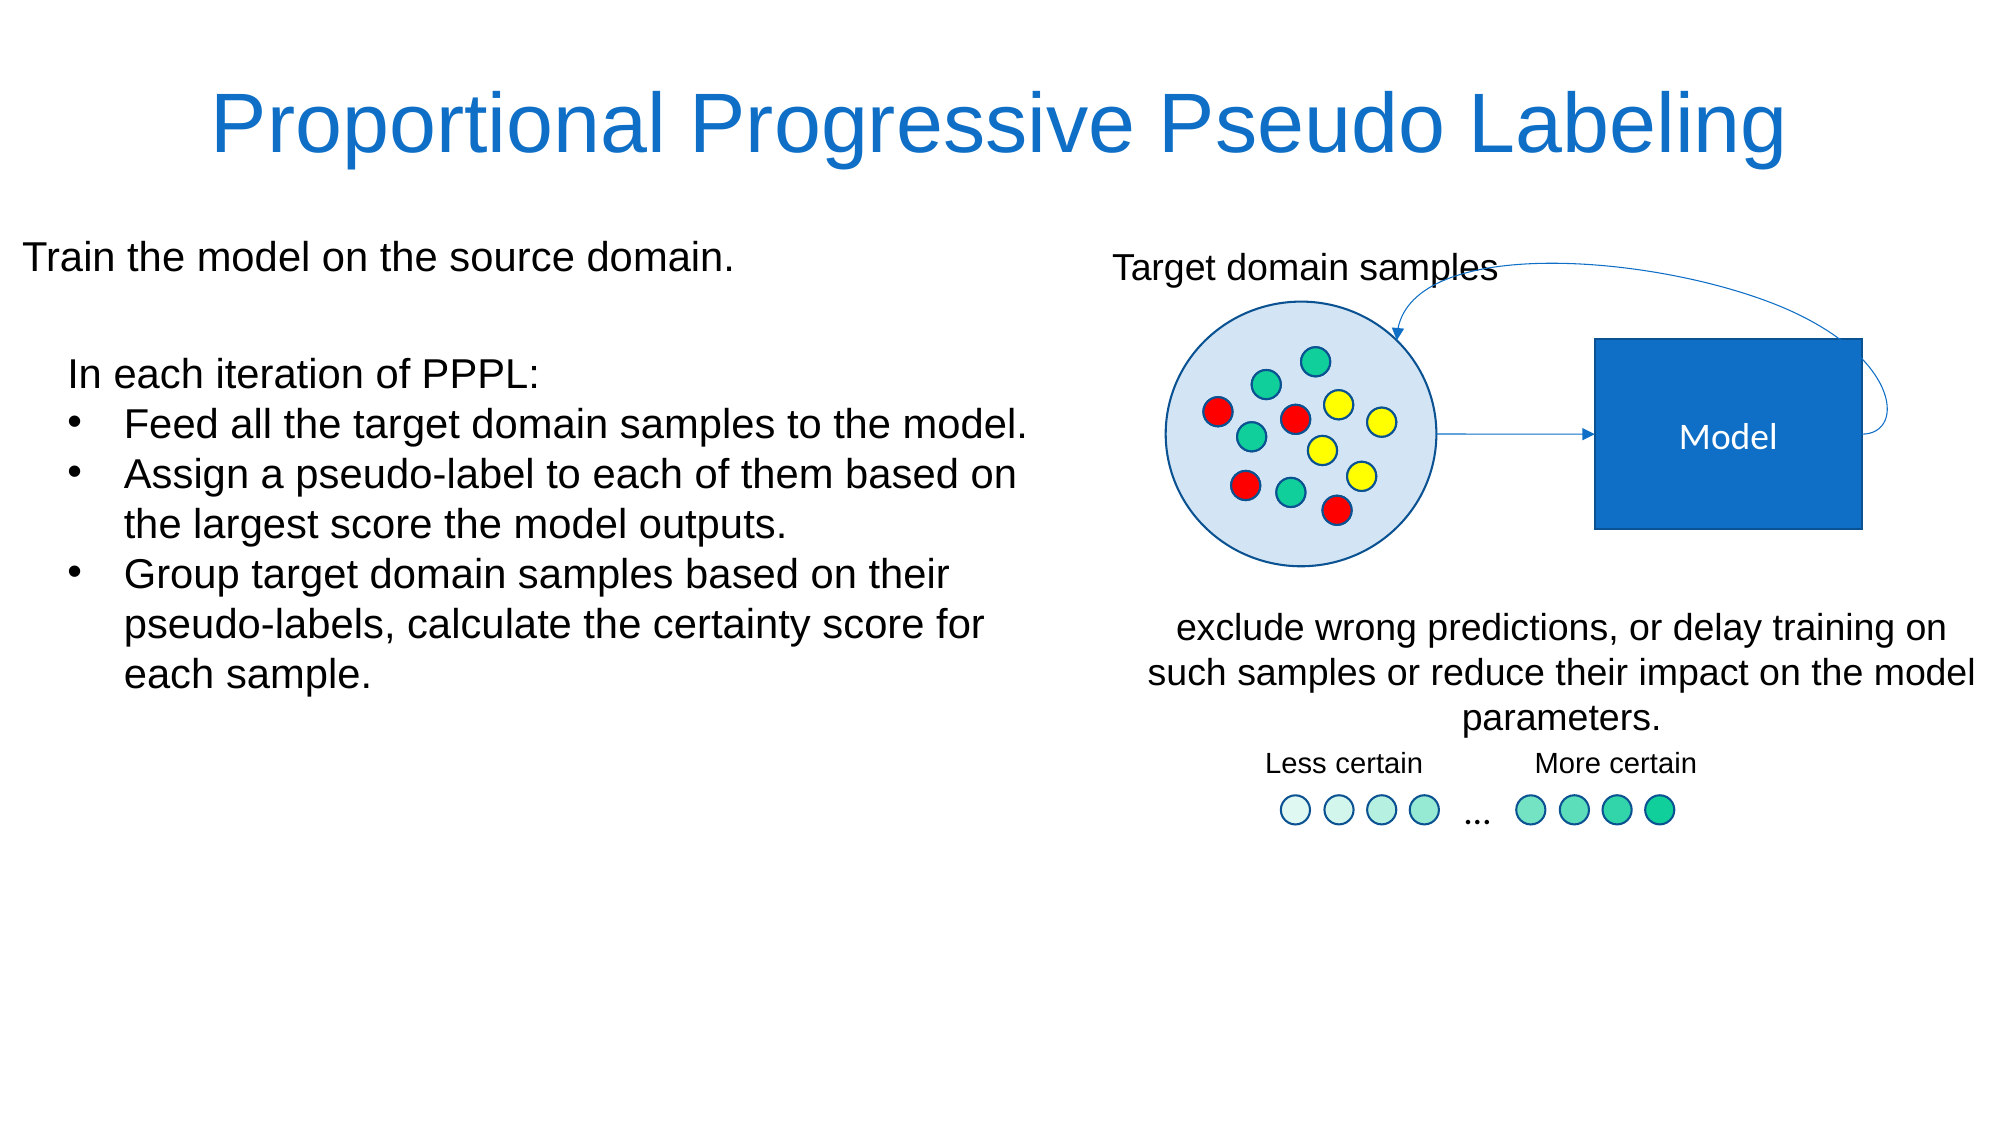

Proportional Progressive Pseudo Labeling
Train the model on the source domain.
Target domain samples

Model
In each iteration of PPPL:
Feed all the target domain samples to the model.
Assign a pseudo-label to each of them based on the largest score the model outputs.
Group target domain samples based on their pseudo-labels, calculate the certainty score for each sample.

exclude wrong predictions, or delay training on such samples or reduce their impact on the model parameters.
Less certain
More certain
…